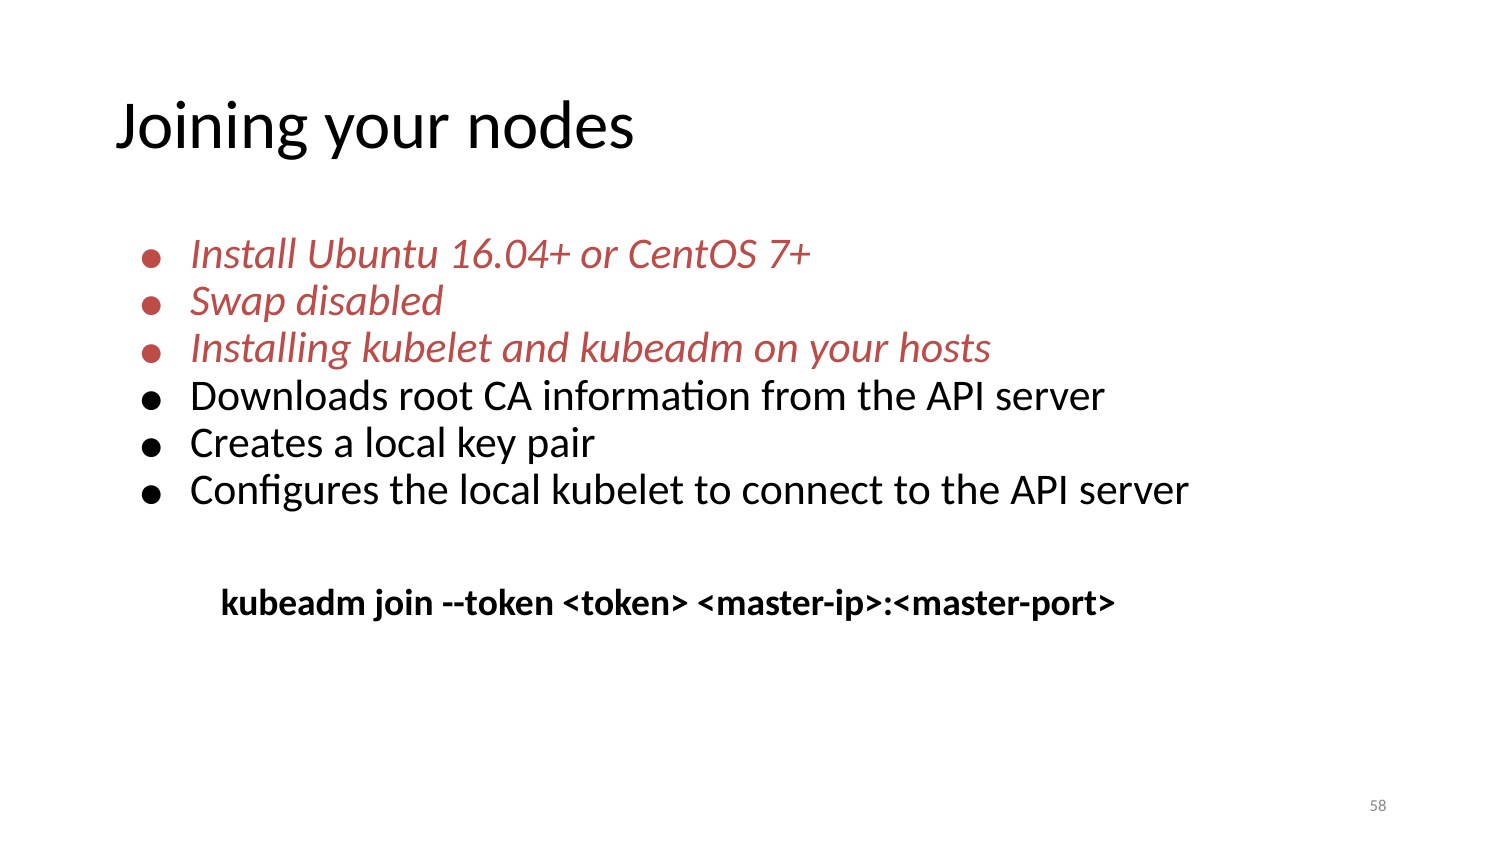

# Joining your nodes
Install Ubuntu 16.04+ or CentOS 7+
Swap disabled
Installing kubelet and kubeadm on your hosts
Downloads root CA information from the API server
Creates a local key pair
Configures the local kubelet to connect to the API server

kubeadm join --token <token> <master-ip>:<master-port>
58